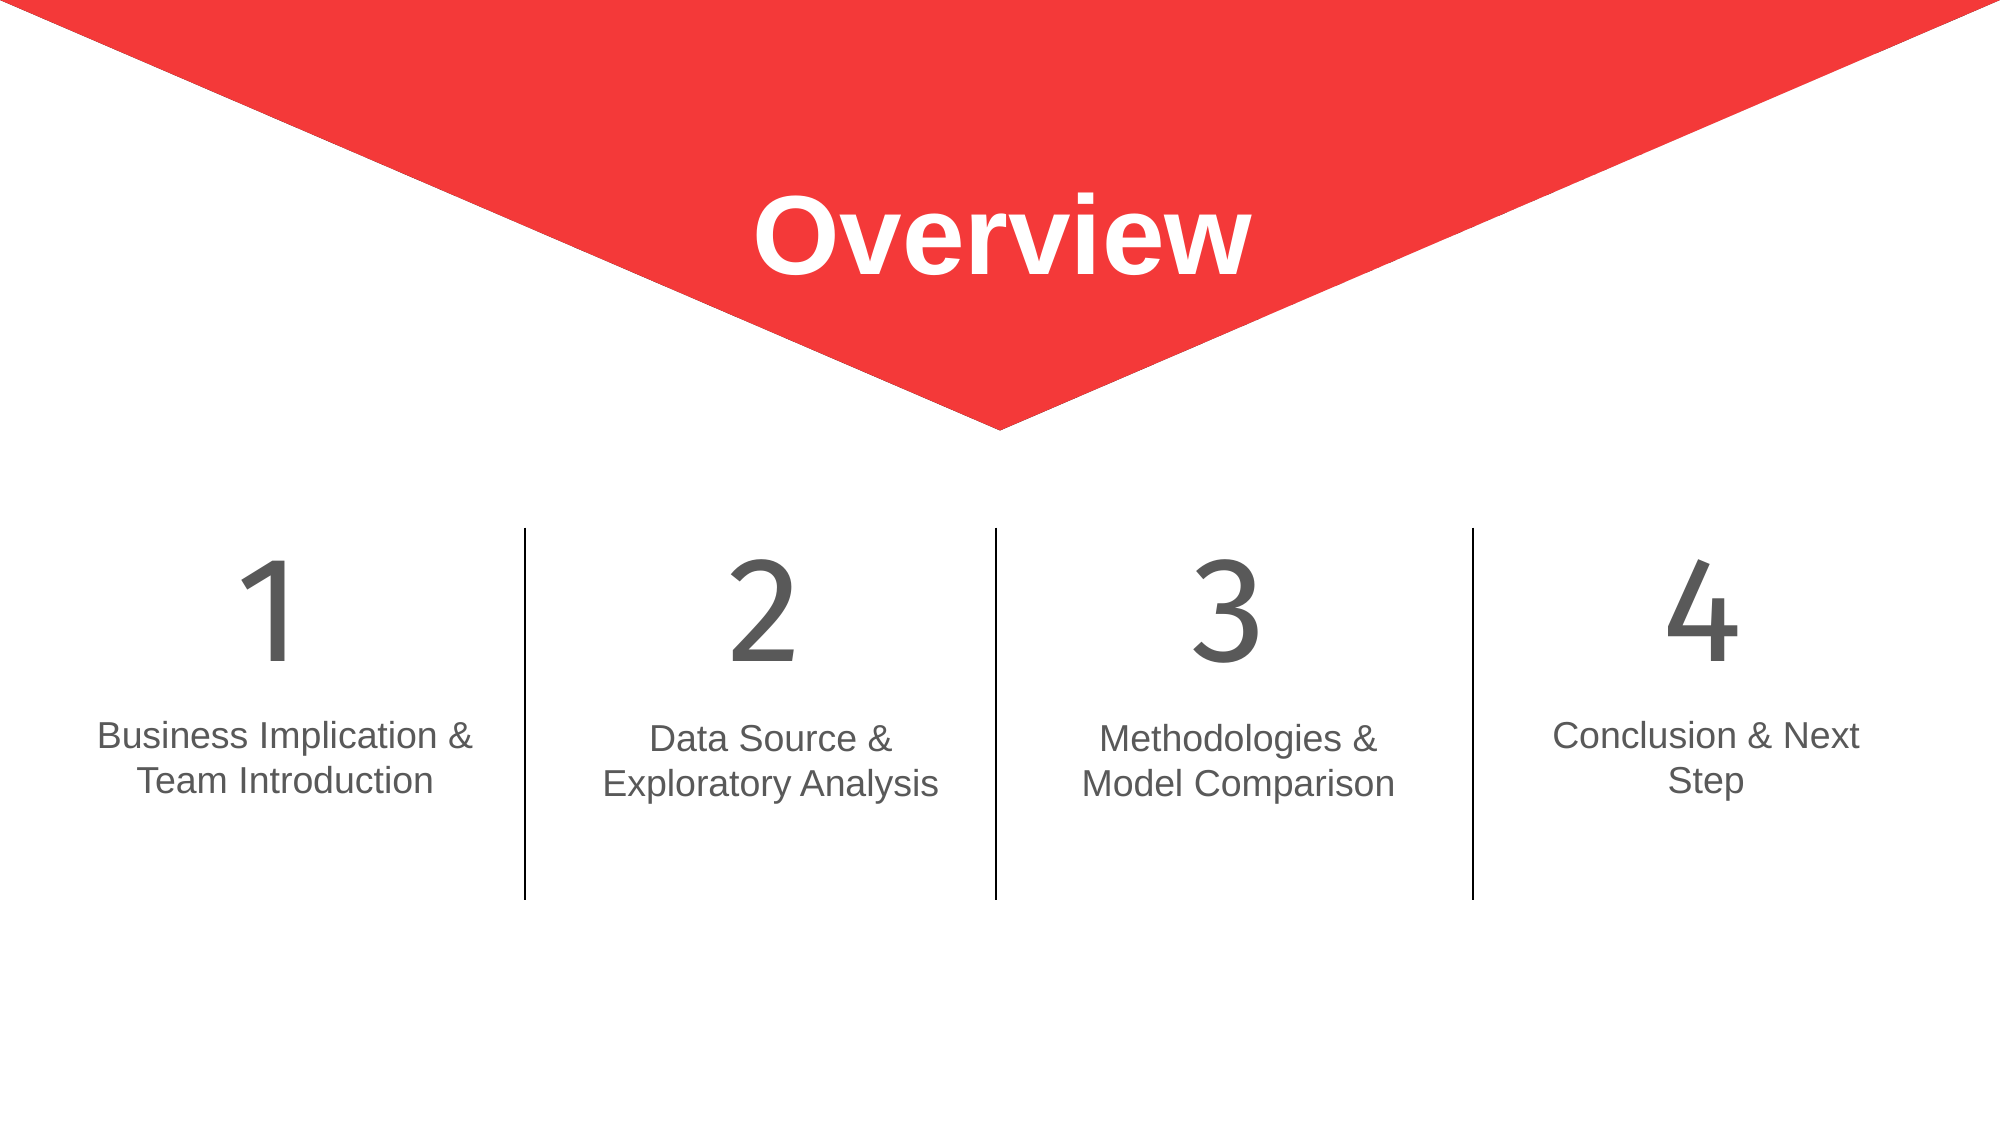

Overview
1
3
4
2
Business Implication &
Team Introduction
Conclusion & Next Step
Data Source & Exploratory Analysis
Methodologies & Model Comparison